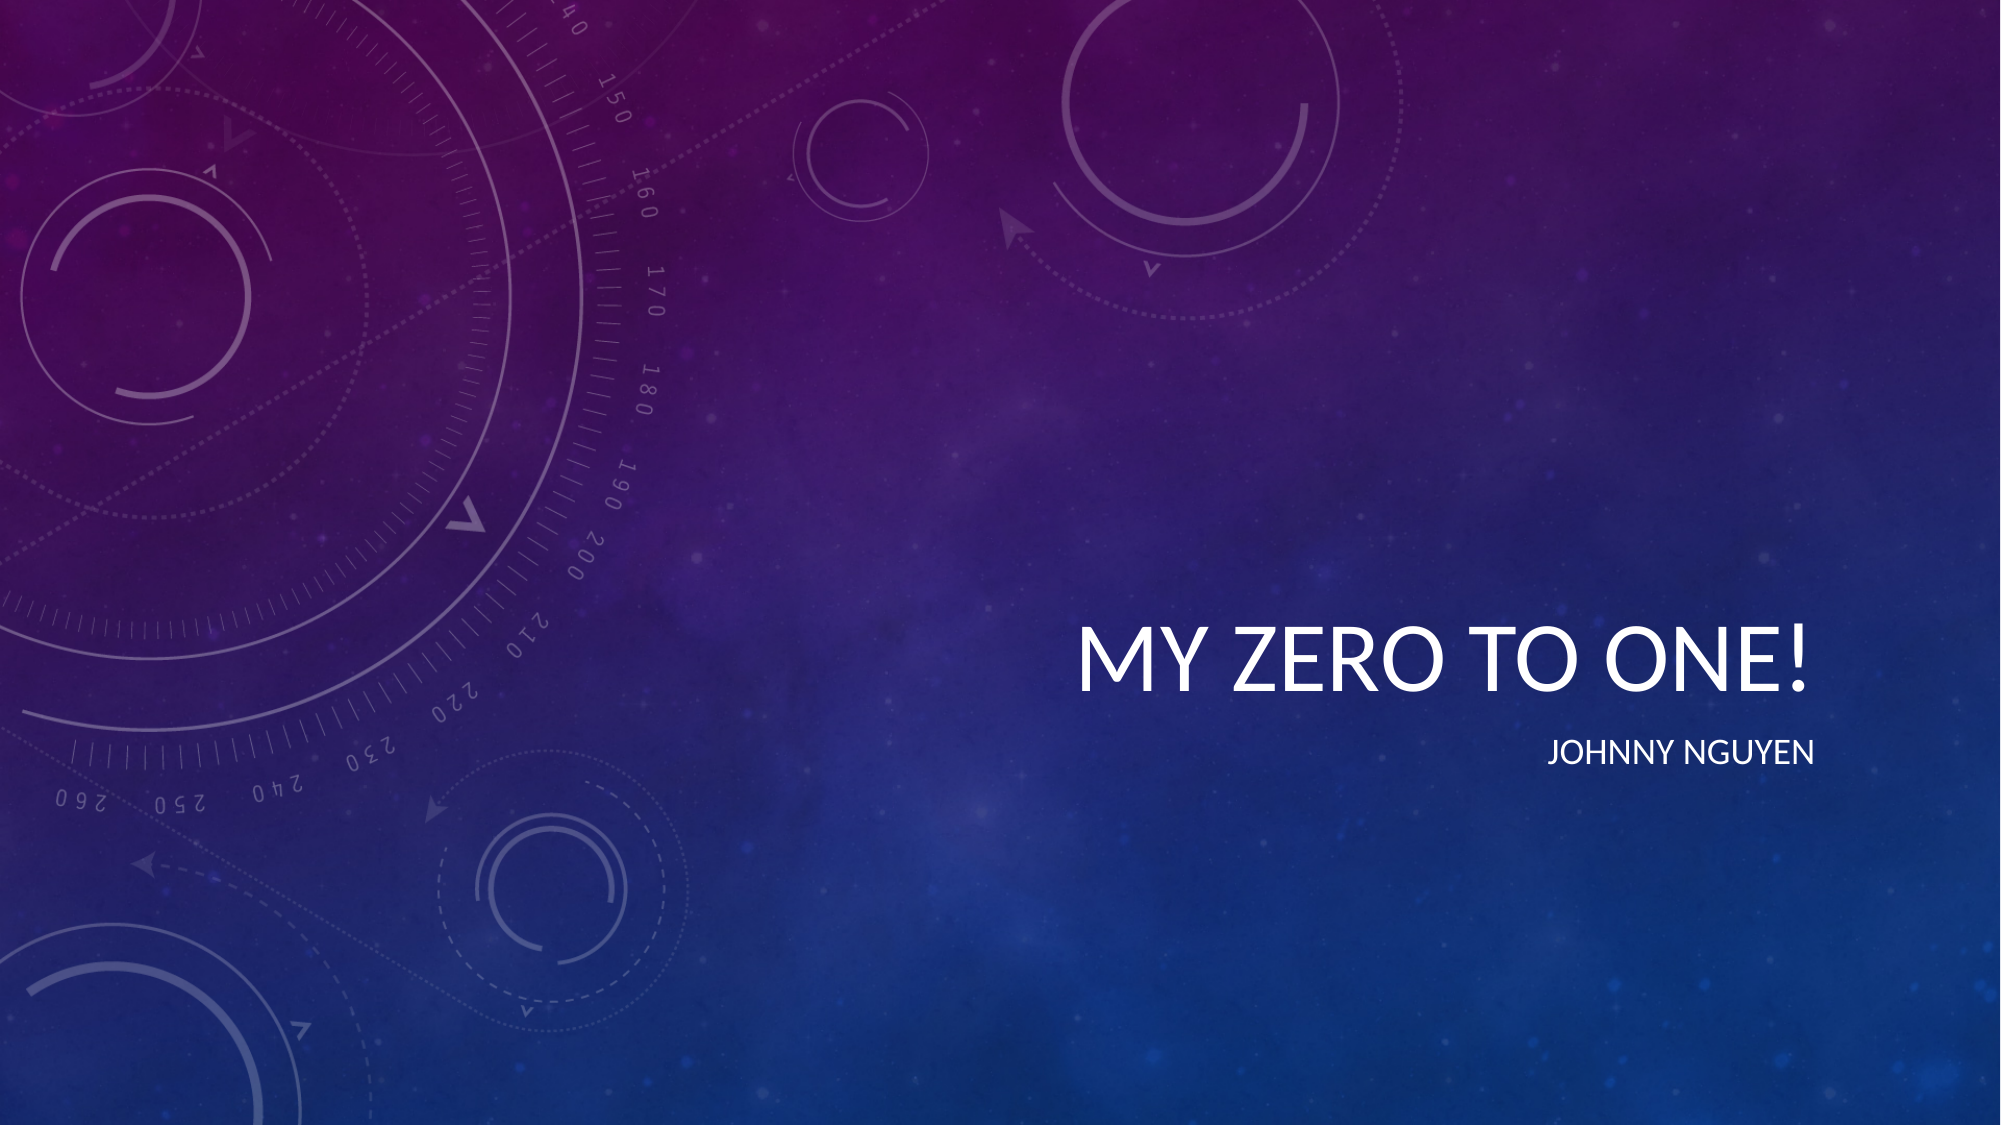

# My Zero to one!
Johnny Nguyen